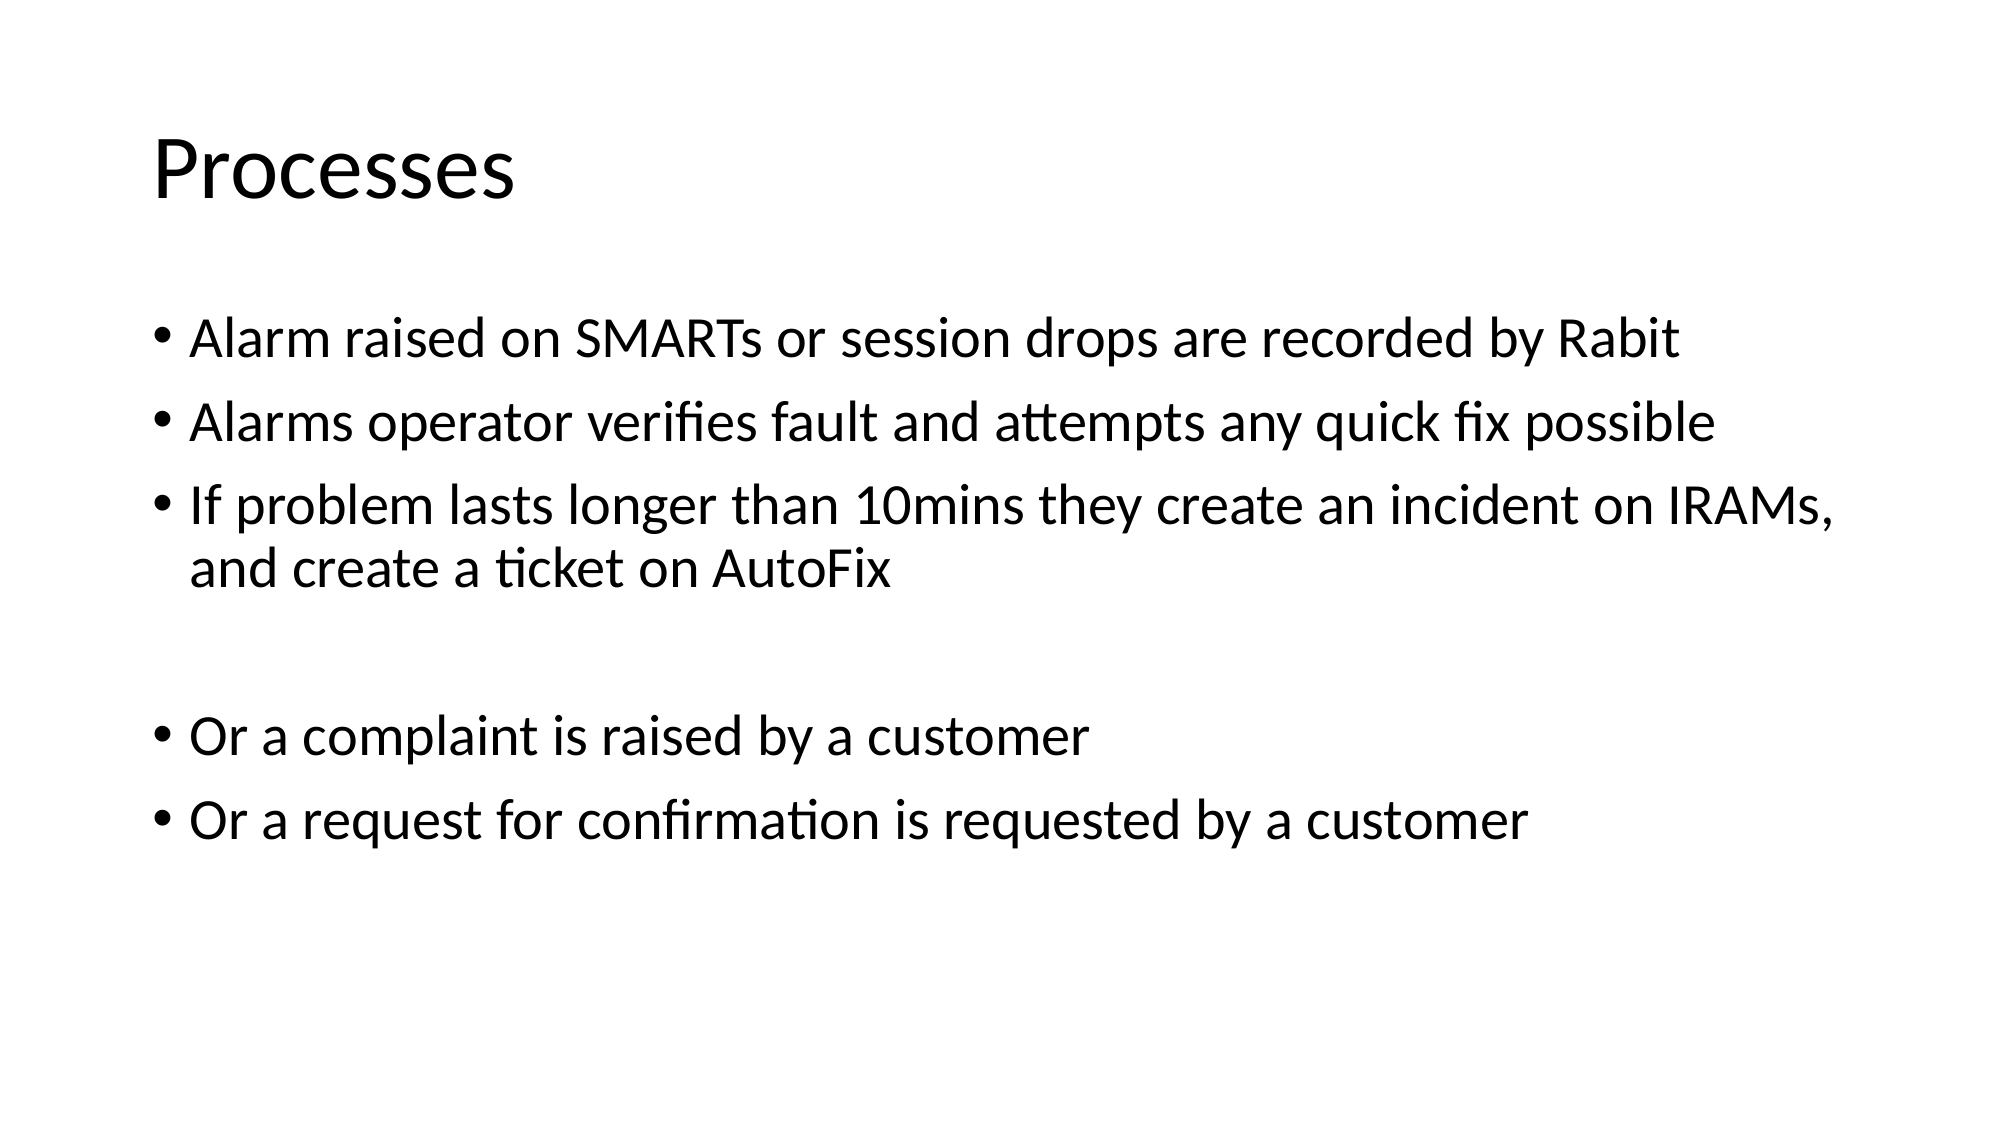

# Processes
Alarm raised on SMARTs or session drops are recorded by Rabit
Alarms operator verifies fault and attempts any quick fix possible
If problem lasts longer than 10mins they create an incident on IRAMs, and create a ticket on AutoFix

Or a complaint is raised by a customer
Or a request for confirmation is requested by a customer